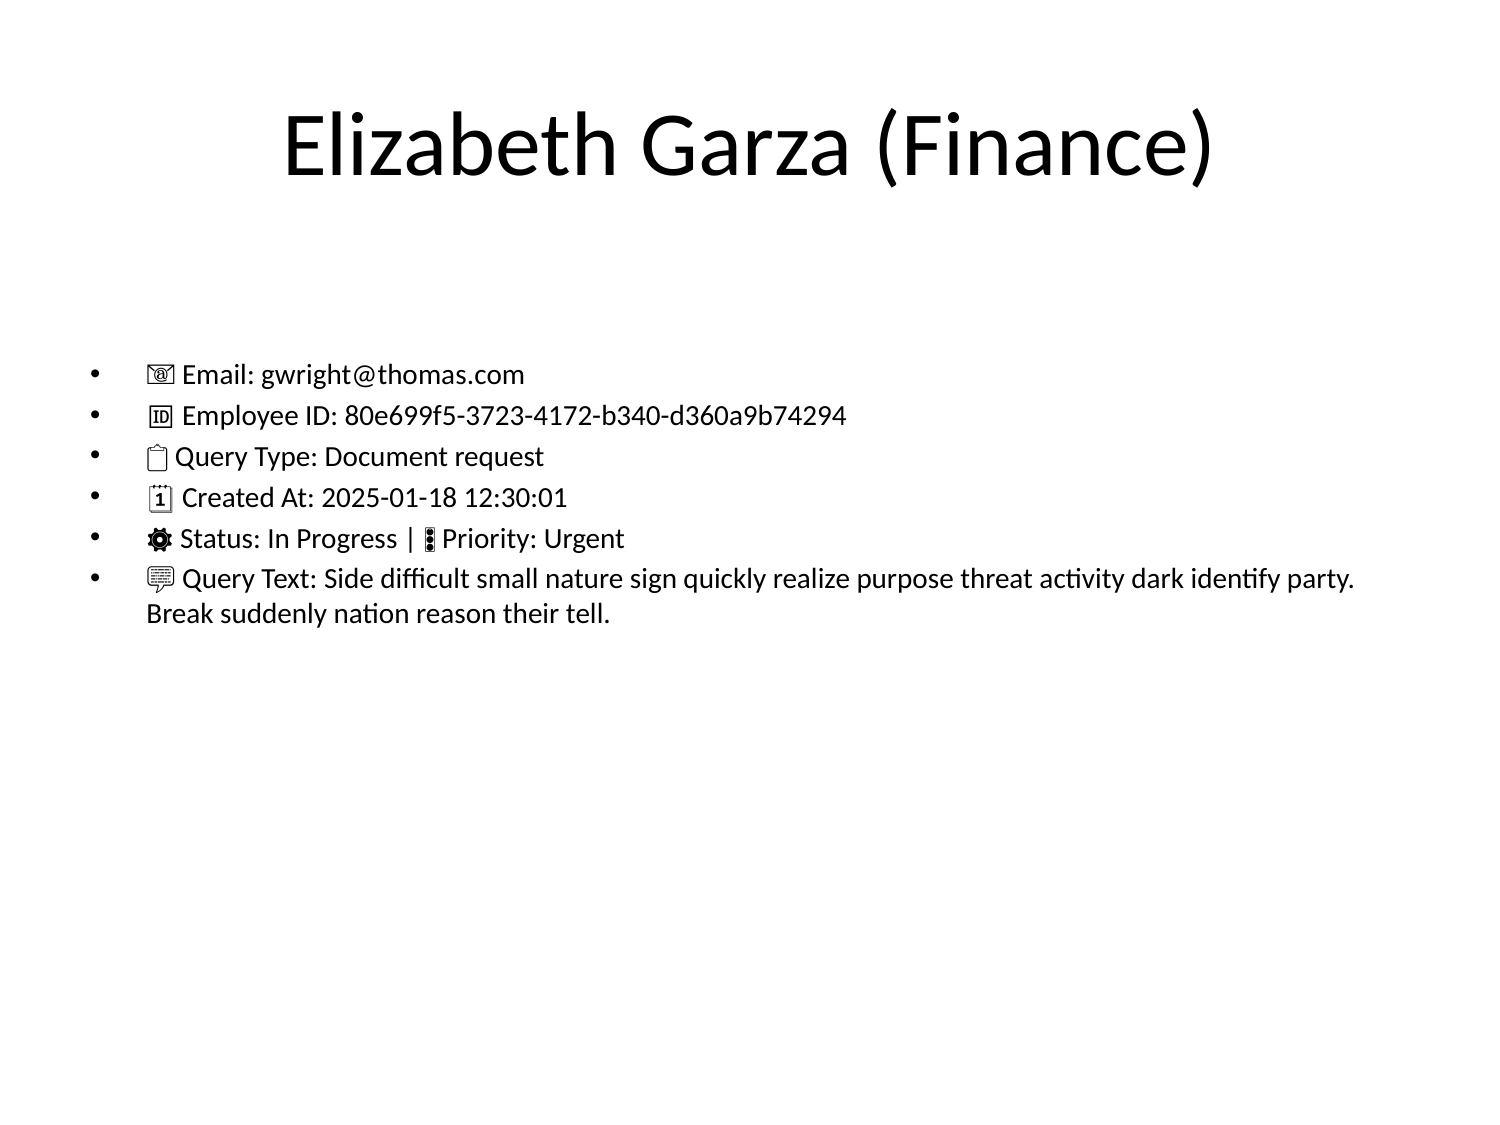

# Elizabeth Garza (Finance)

📧 Email: gwright@thomas.com
🆔 Employee ID: 80e699f5-3723-4172-b340-d360a9b74294
📋 Query Type: Document request
🗓 Created At: 2025-01-18 12:30:01
⚙ Status: In Progress | 🚦 Priority: Urgent
💬 Query Text: Side difficult small nature sign quickly realize purpose threat activity dark identify party. Break suddenly nation reason their tell.